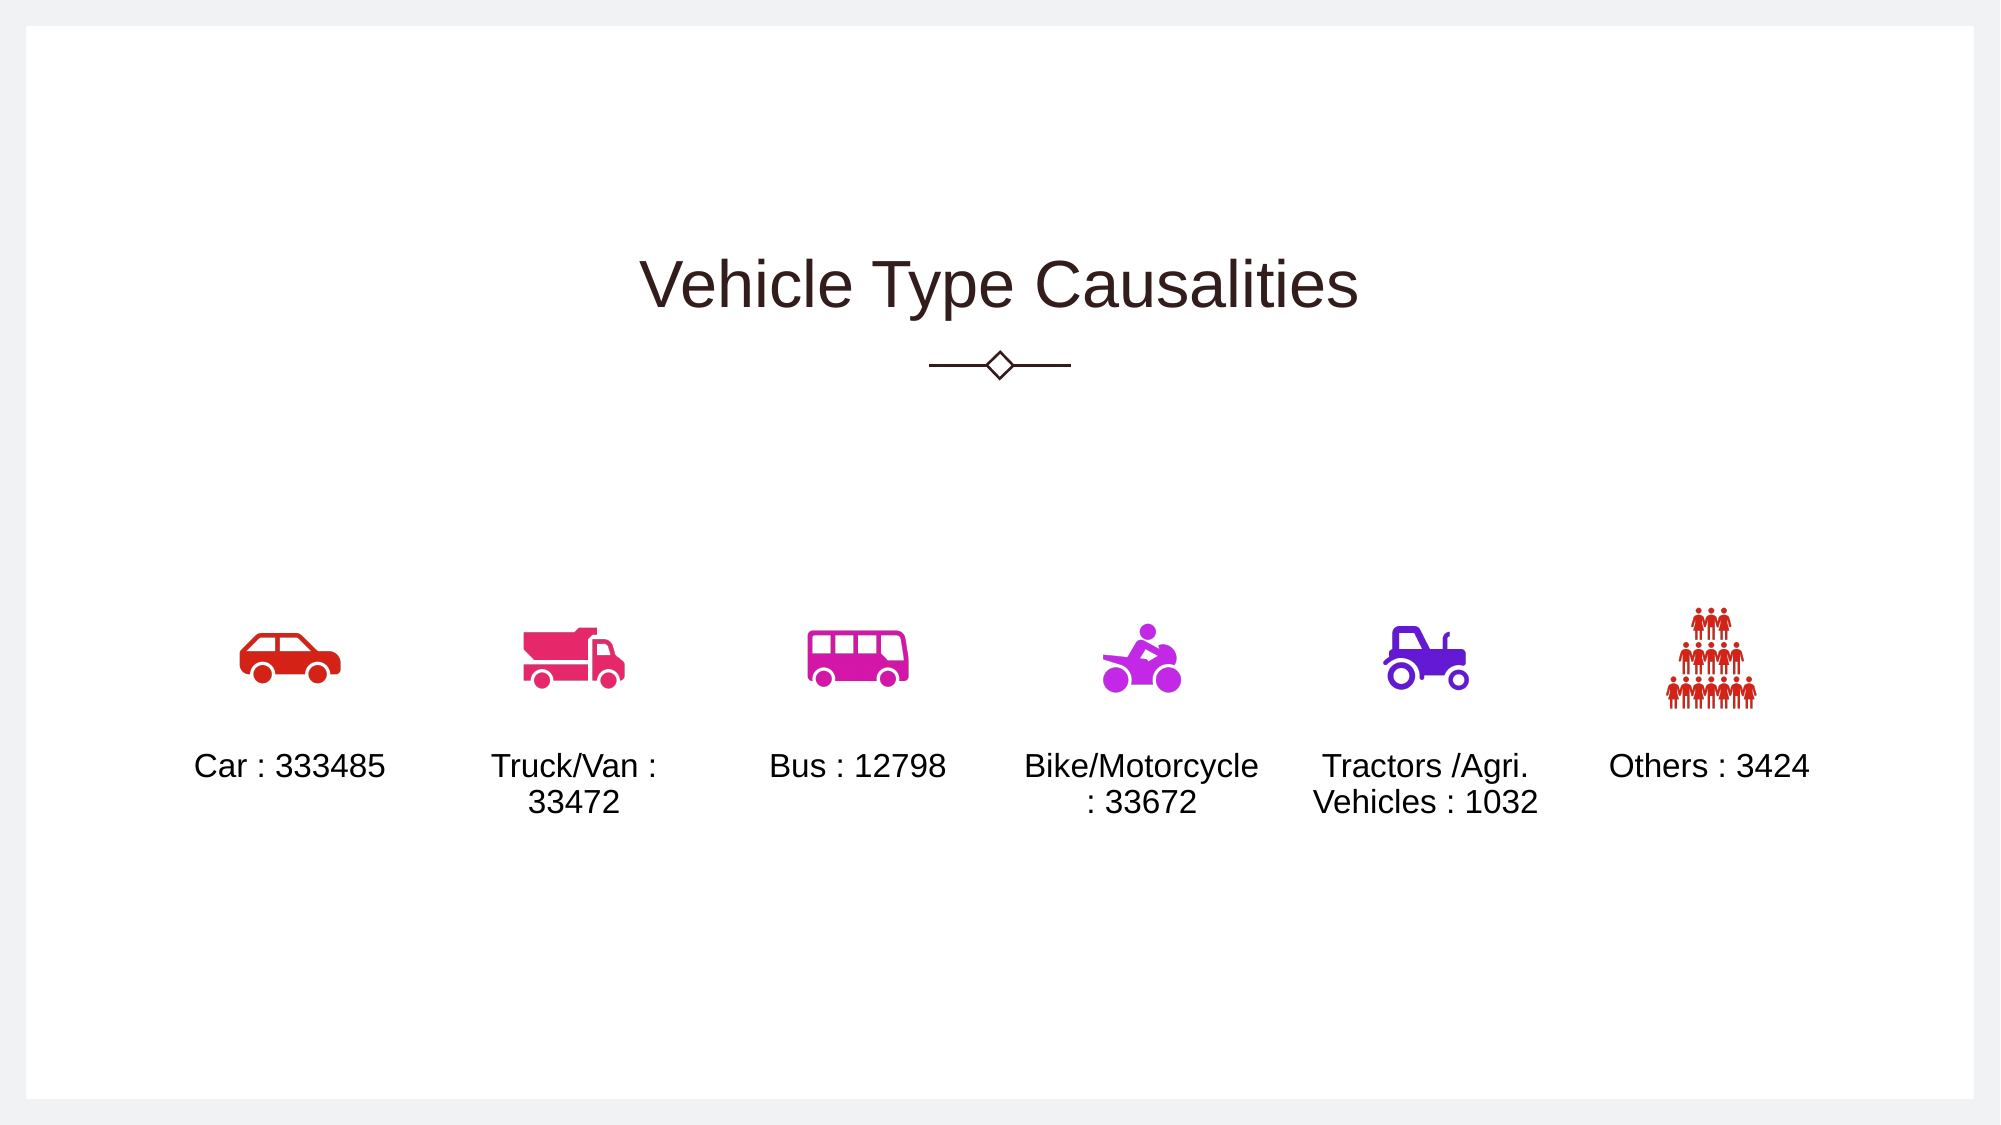

# Vehicle Type Causalities

Car : 333485
Truck/Van : 33472
Bus : 12798
Bike/Motorcycle : 33672
Tractors /Agri. Vehicles : 1032
Others : 3424